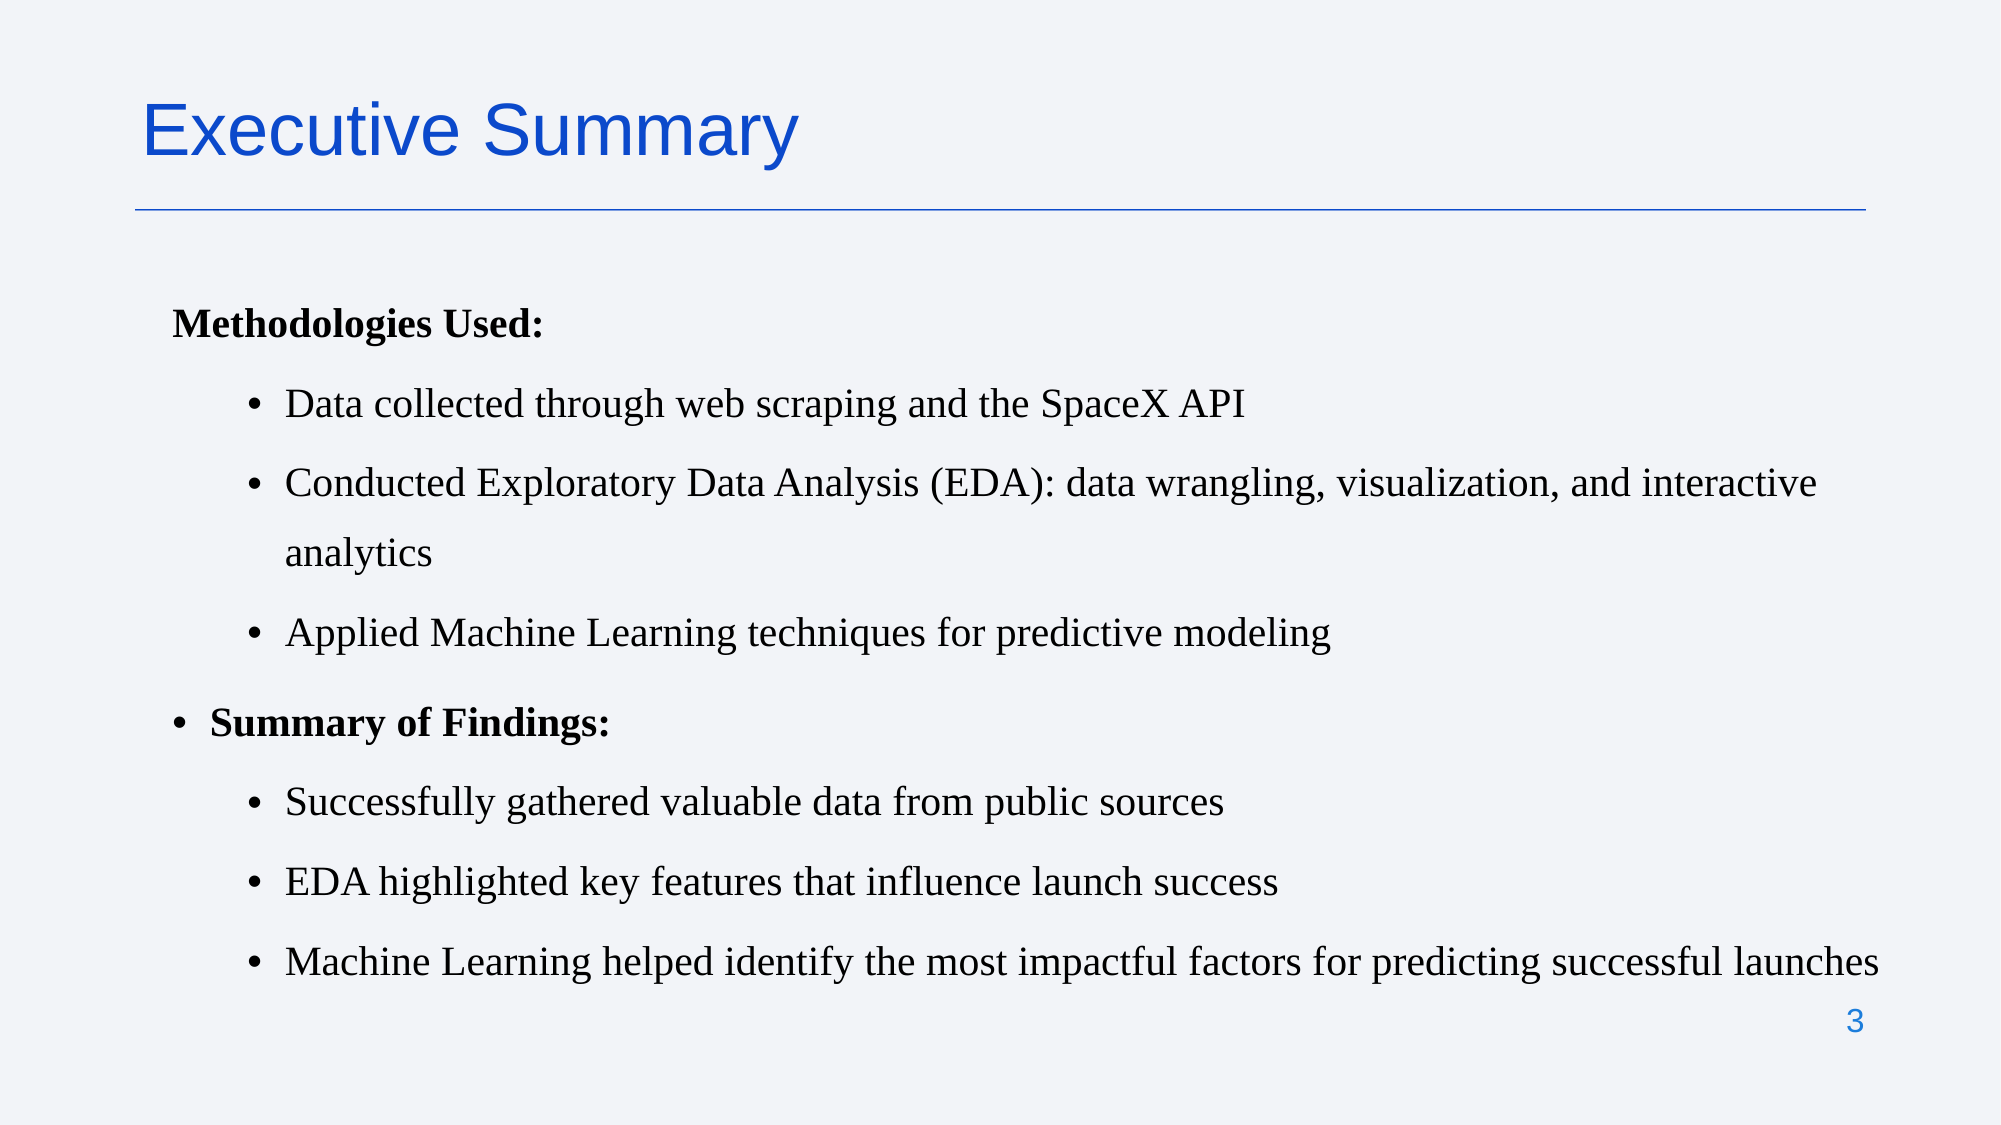

Executive Summary
Methodologies Used:
Data collected through web scraping and the SpaceX API
Conducted Exploratory Data Analysis (EDA): data wrangling, visualization, and interactive analytics
Applied Machine Learning techniques for predictive modeling
Summary of Findings:
Successfully gathered valuable data from public sources
EDA highlighted key features that influence launch success
Machine Learning helped identify the most impactful factors for predicting successful launches
3